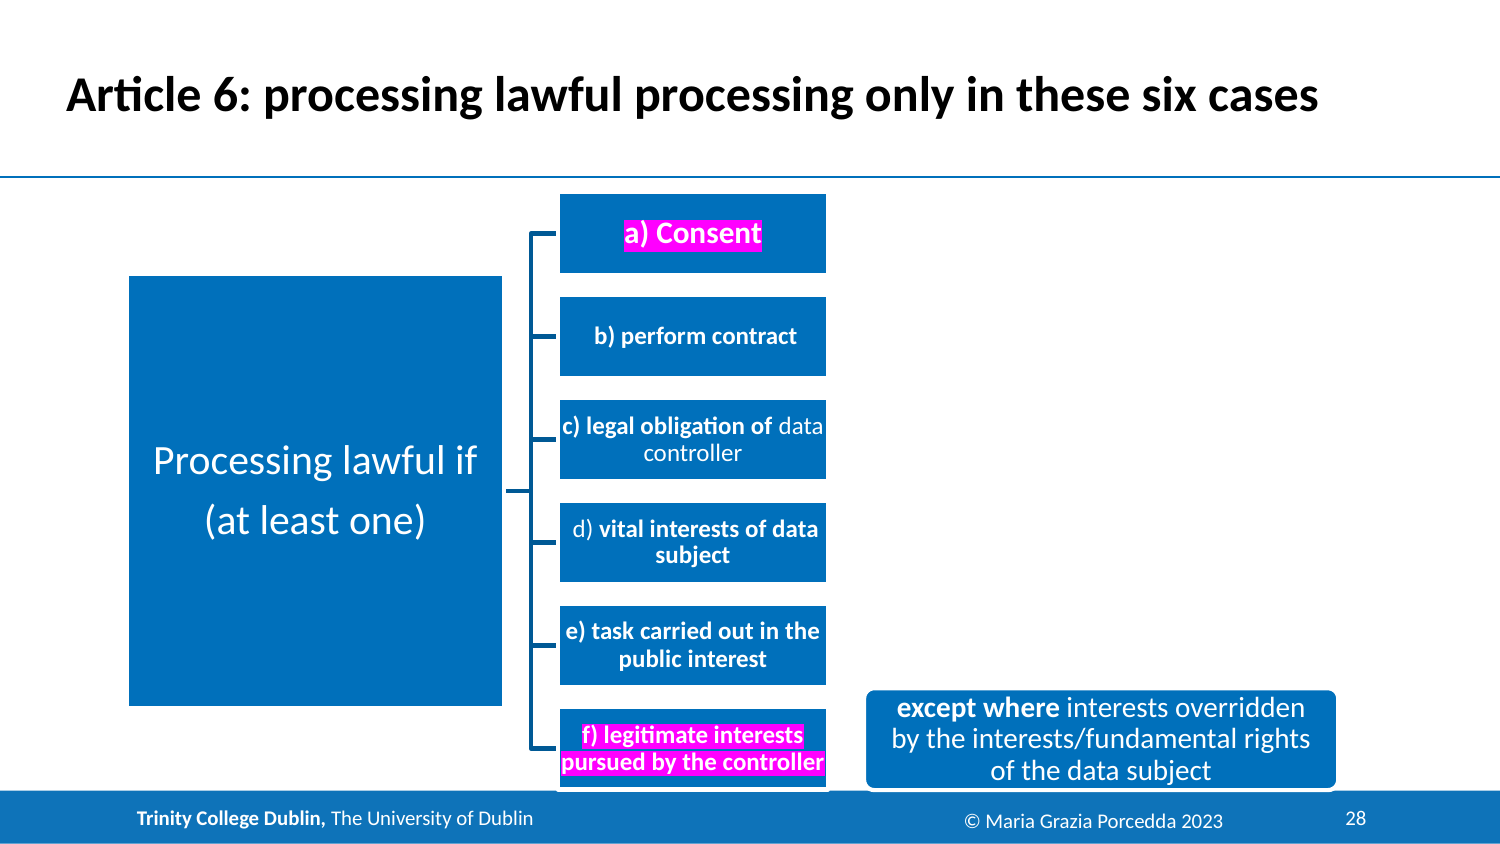

Article 6: processing lawful processing only in these six cases

Processing lawful if
(at least one)
a) Consent
 b) perform contract
c) legal obligation of data controller
 d) vital interests of data subject
e) task carried out in the public interest
f) legitimate interests pursued by the controller

except where interests overridden by the interests/fundamental rights of the data subject
© Maria Grazia Porcedda 2023